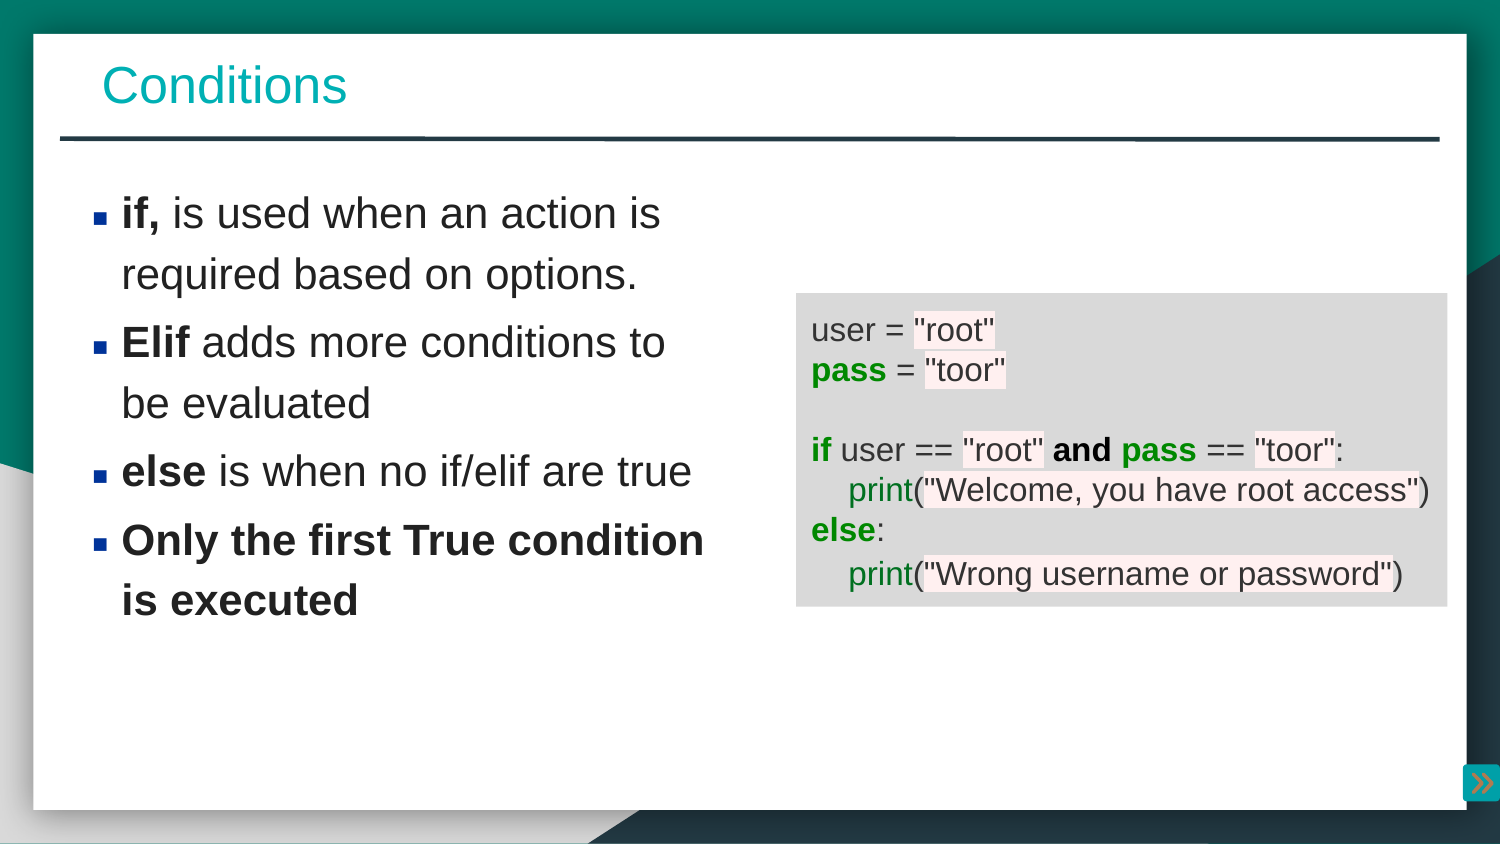

Conditions
if, is used when an action is required based on options.
Elif adds more conditions to be evaluated
else is when no if/elif are true
Only the first True condition is executed
user = "root"
pass = "toor"

if user == "root" and pass == "toor":
    print("Welcome, you have root access")
else:
    print("Wrong username or password")